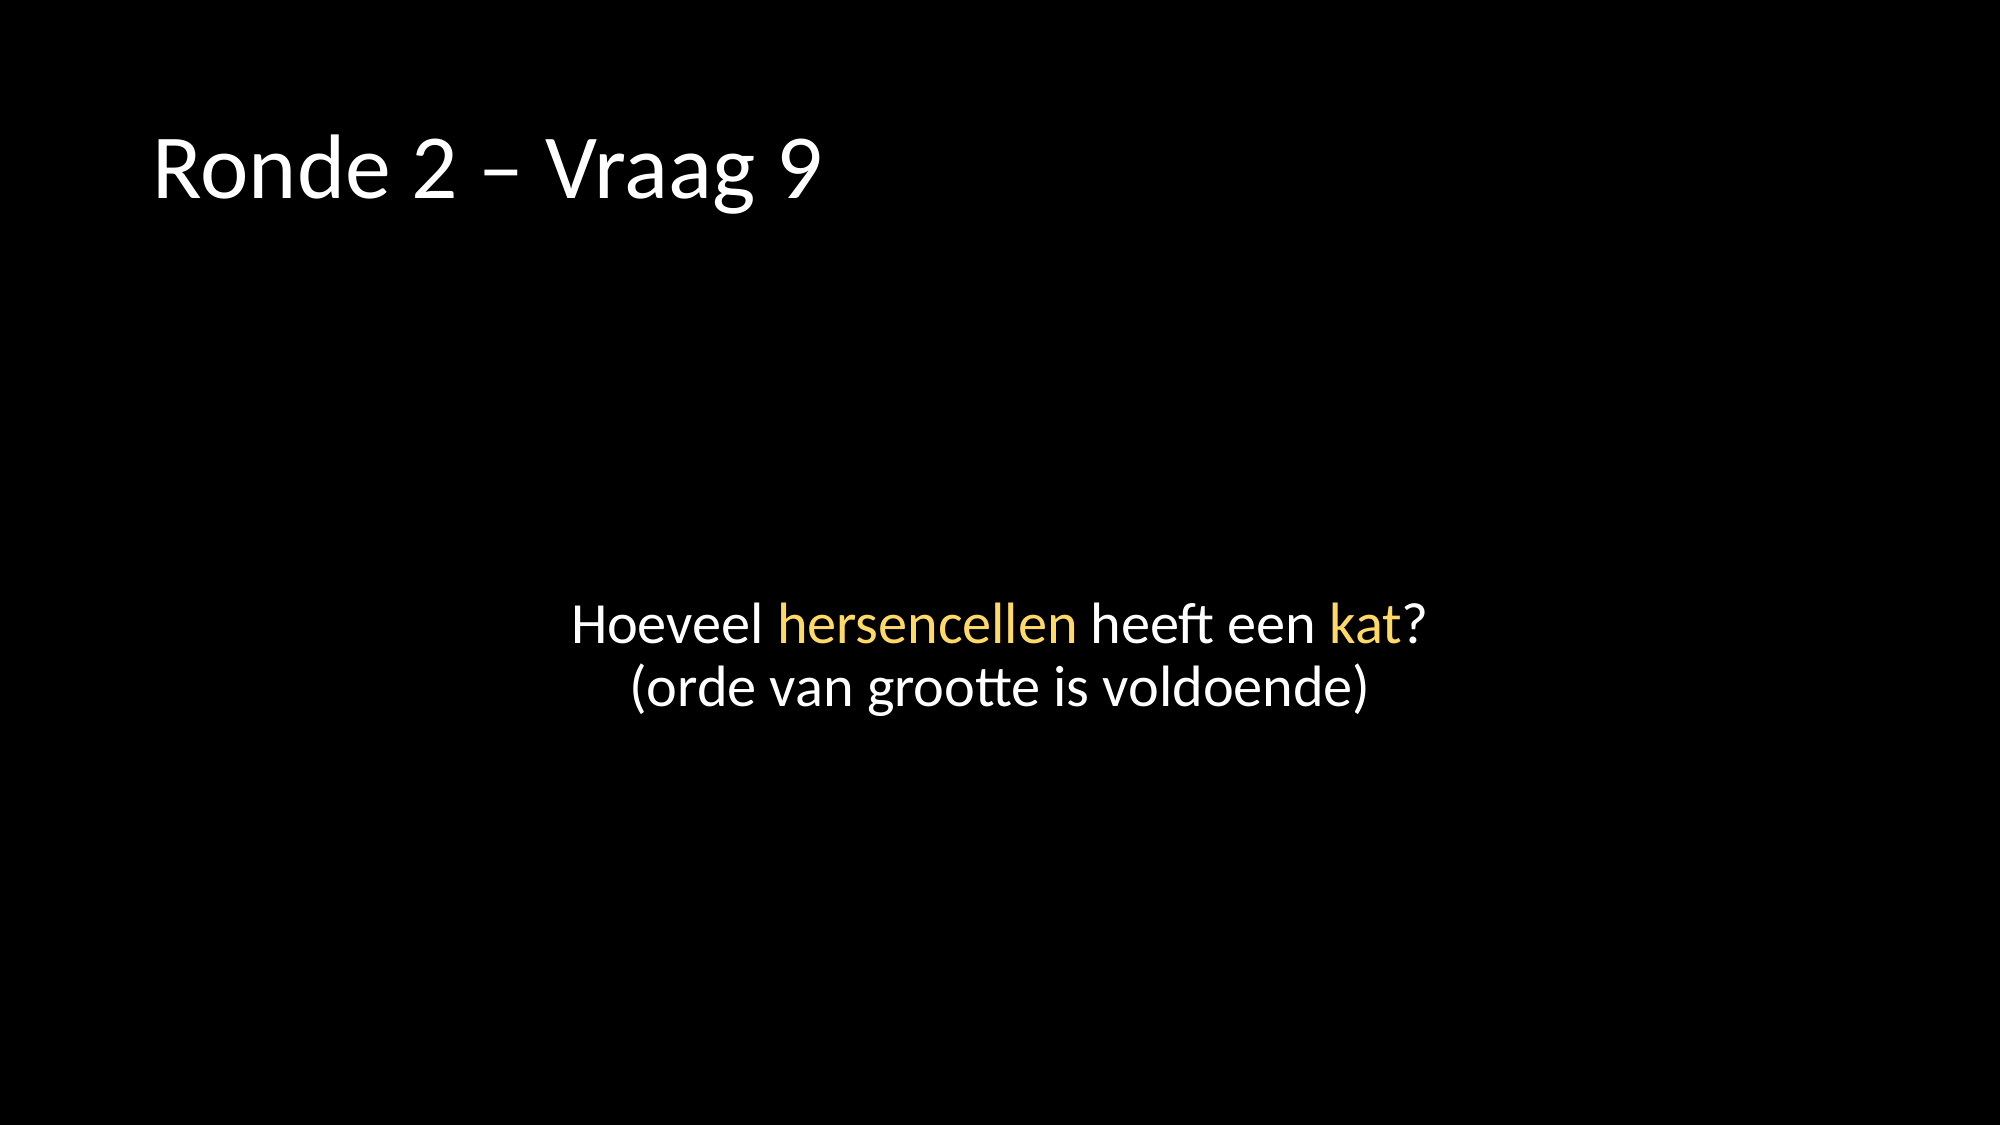

# Ronde 2 – Vraag 9
Hoeveel hersencellen heeft een kat?
(orde van grootte is voldoende)